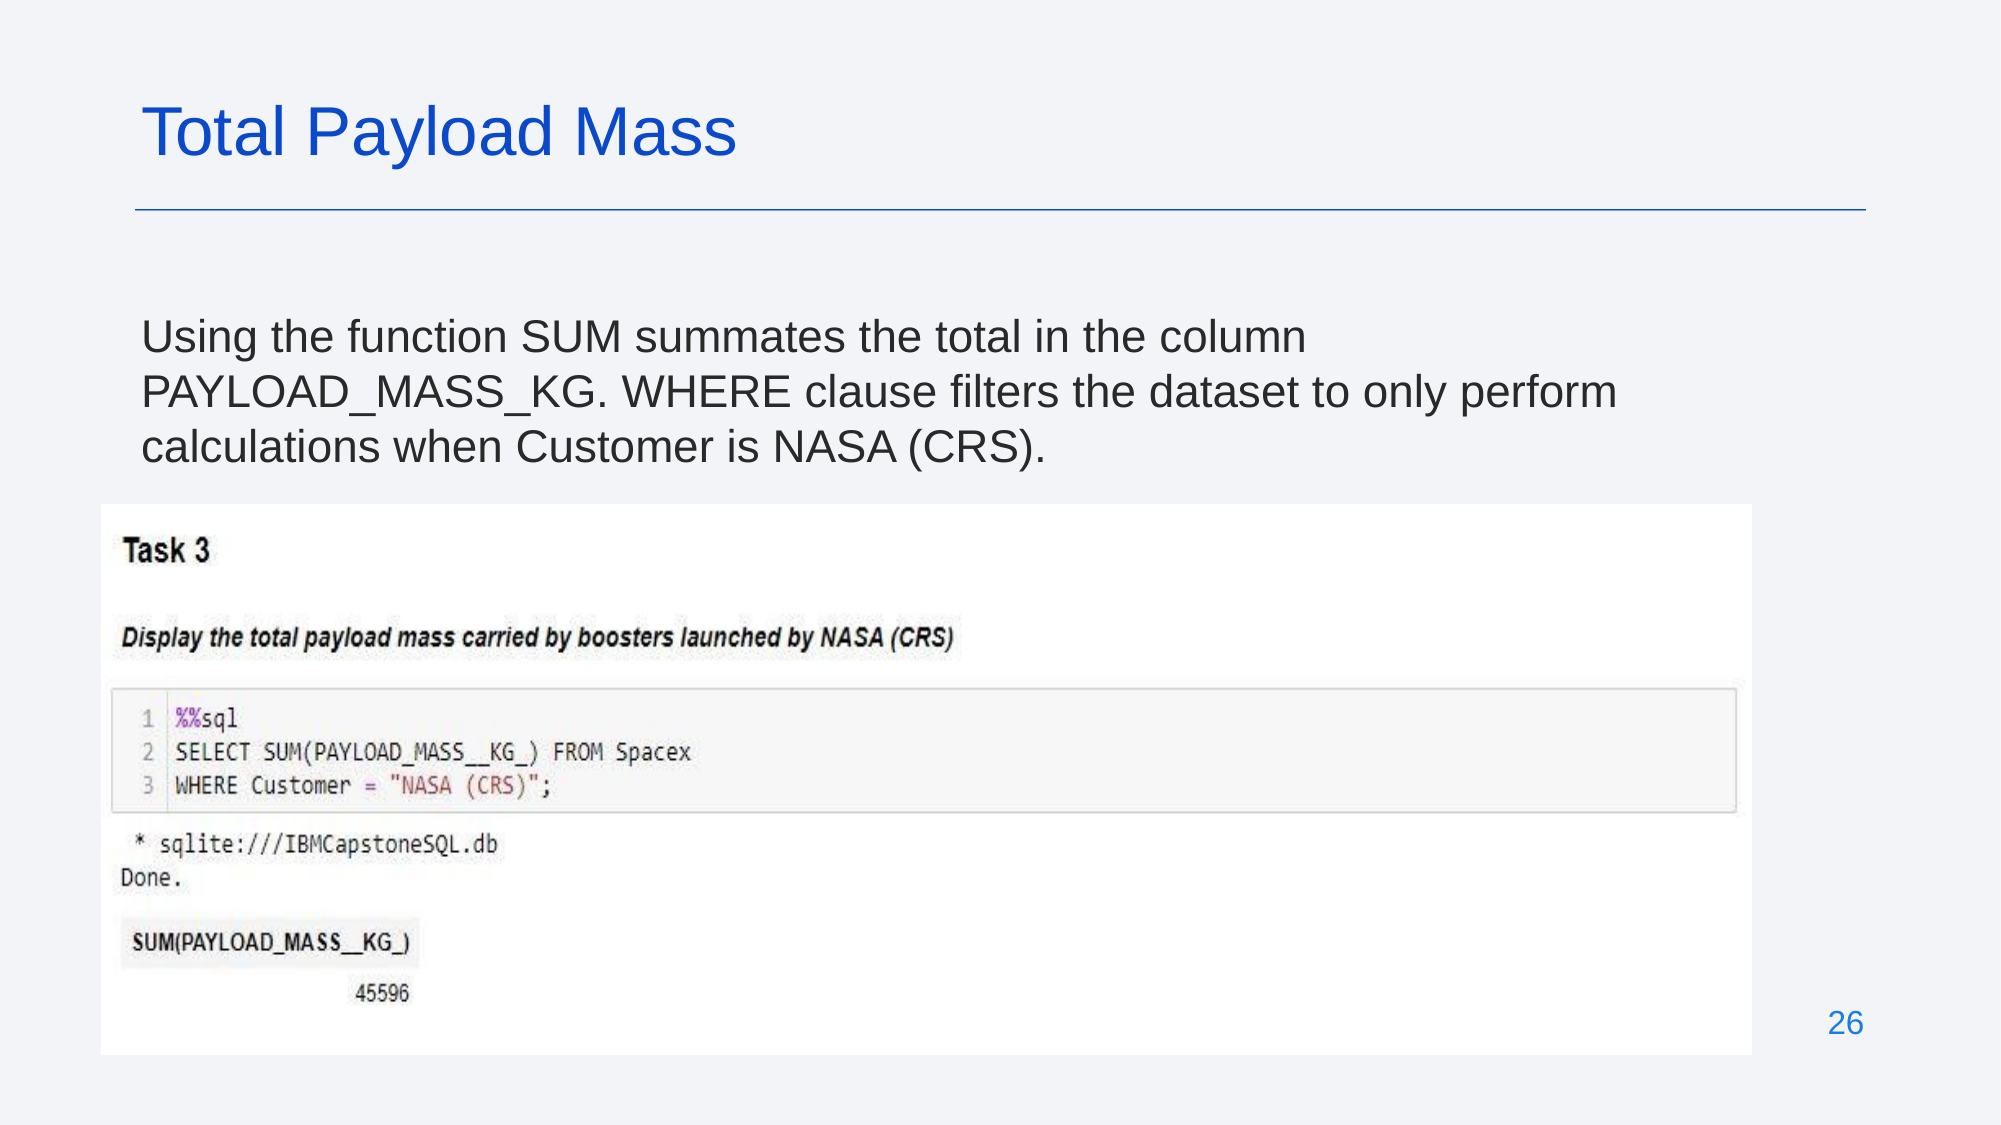

Total Payload Mass
Using the function SUM summates the total in the column PAYLOAD_MASS_KG. WHERE clause filters the dataset to only perform calculations when Customer is NASA (CRS).

26